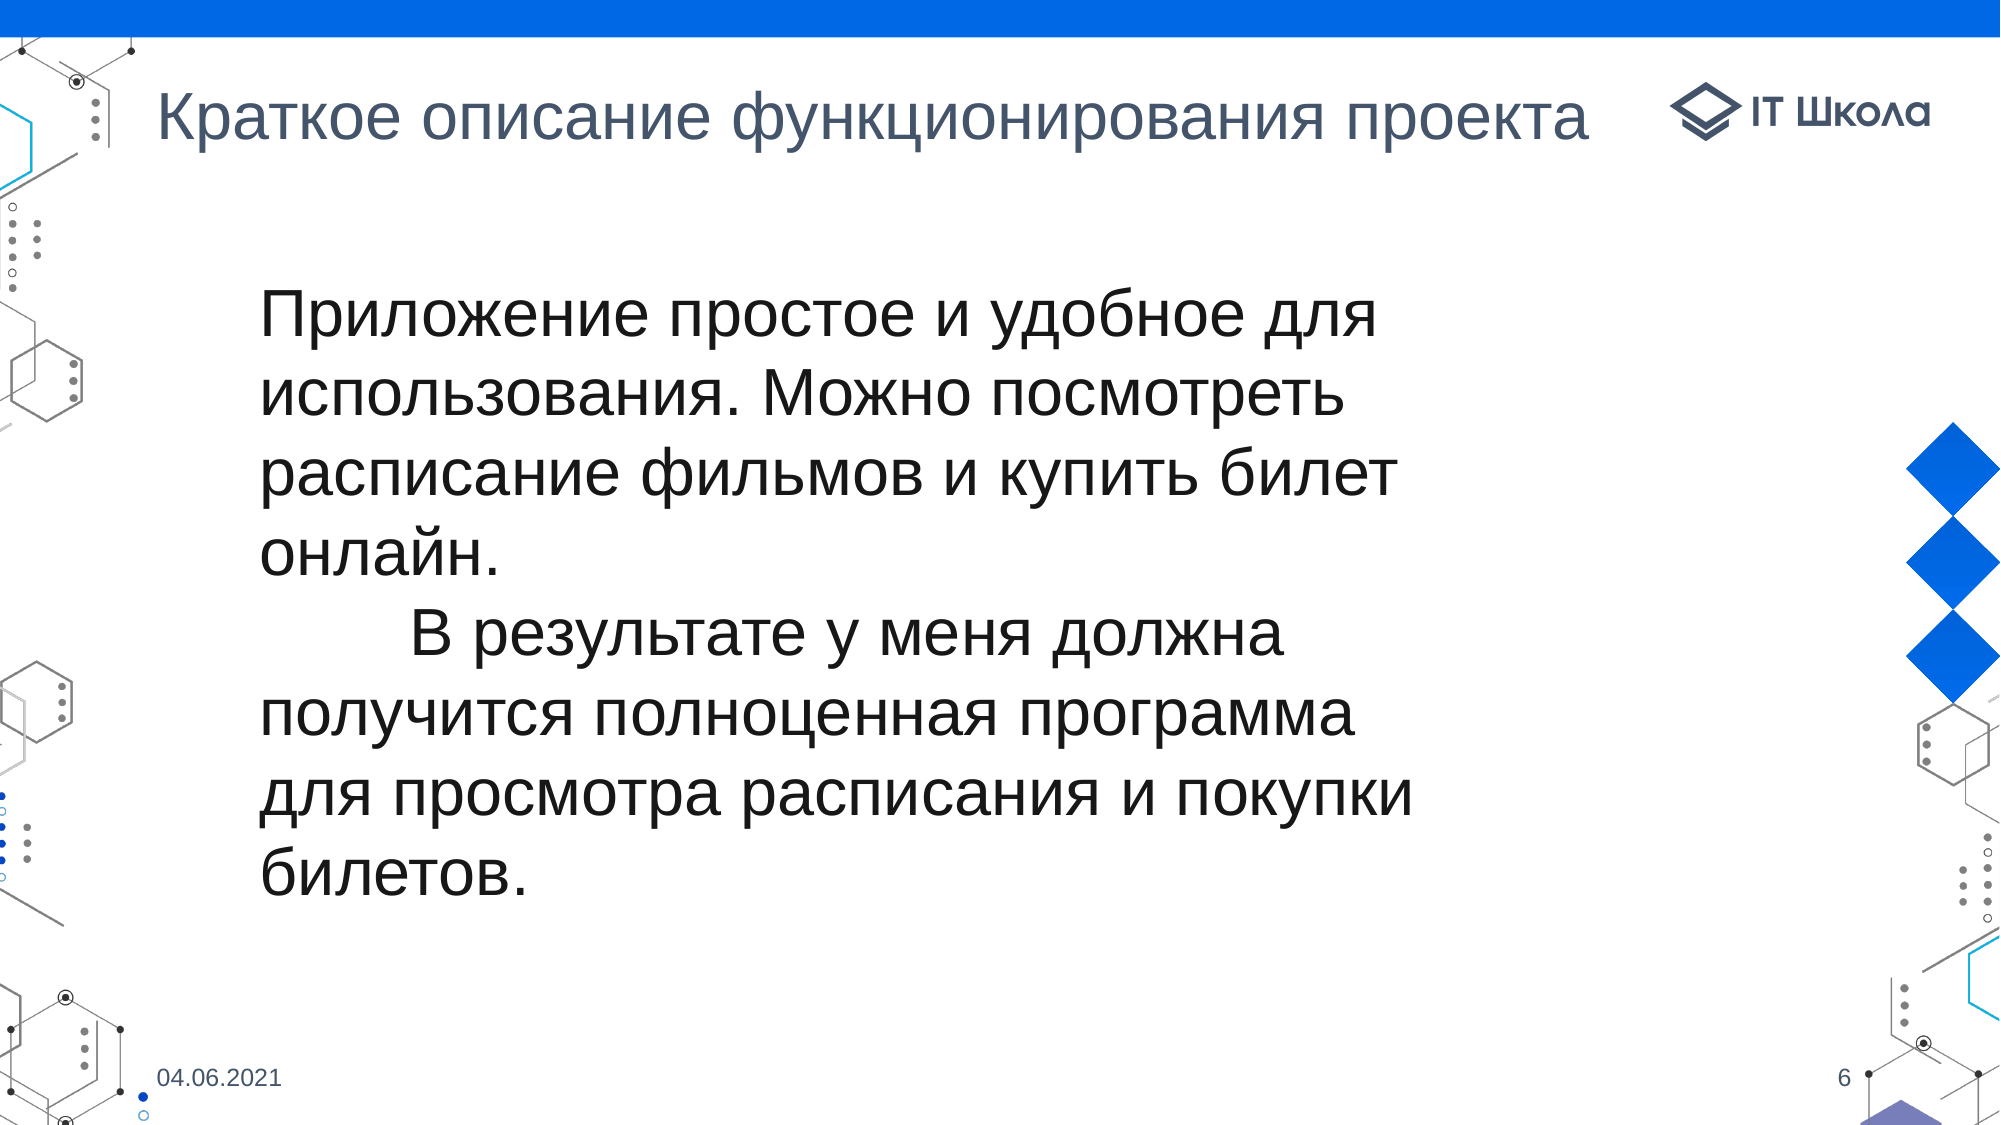

# Краткое описание функционирования проекта
Приложение простое и удобное для использования. Можно посмотреть расписание фильмов и купить билет онлайн.
	В результате у меня должна получится полноценная программа для просмотра расписания и покупки билетов.

04.06.2021
6